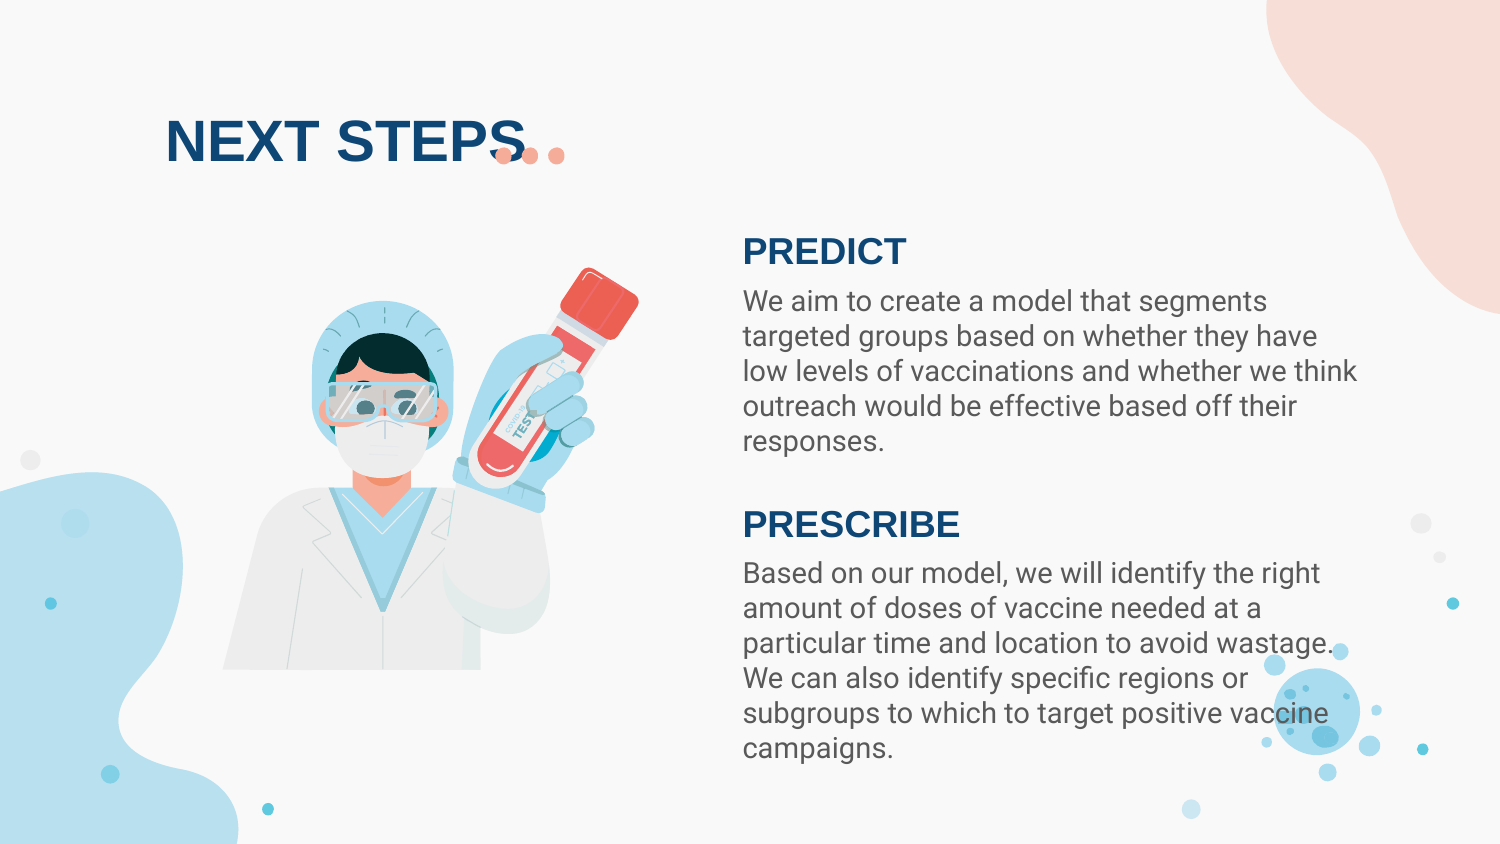

# NEXT STEPS

PREDICT
We aim to create a model that segments targeted groups based on whether they have low levels of vaccinations and whether we think outreach would be effective based off their responses.

PRESCRIBE
Based on our model, we will identify the right amount of doses of vaccine needed at a particular time and location to avoid wastage. We can also identify specific regions or subgroups to which to target positive vaccine campaigns.